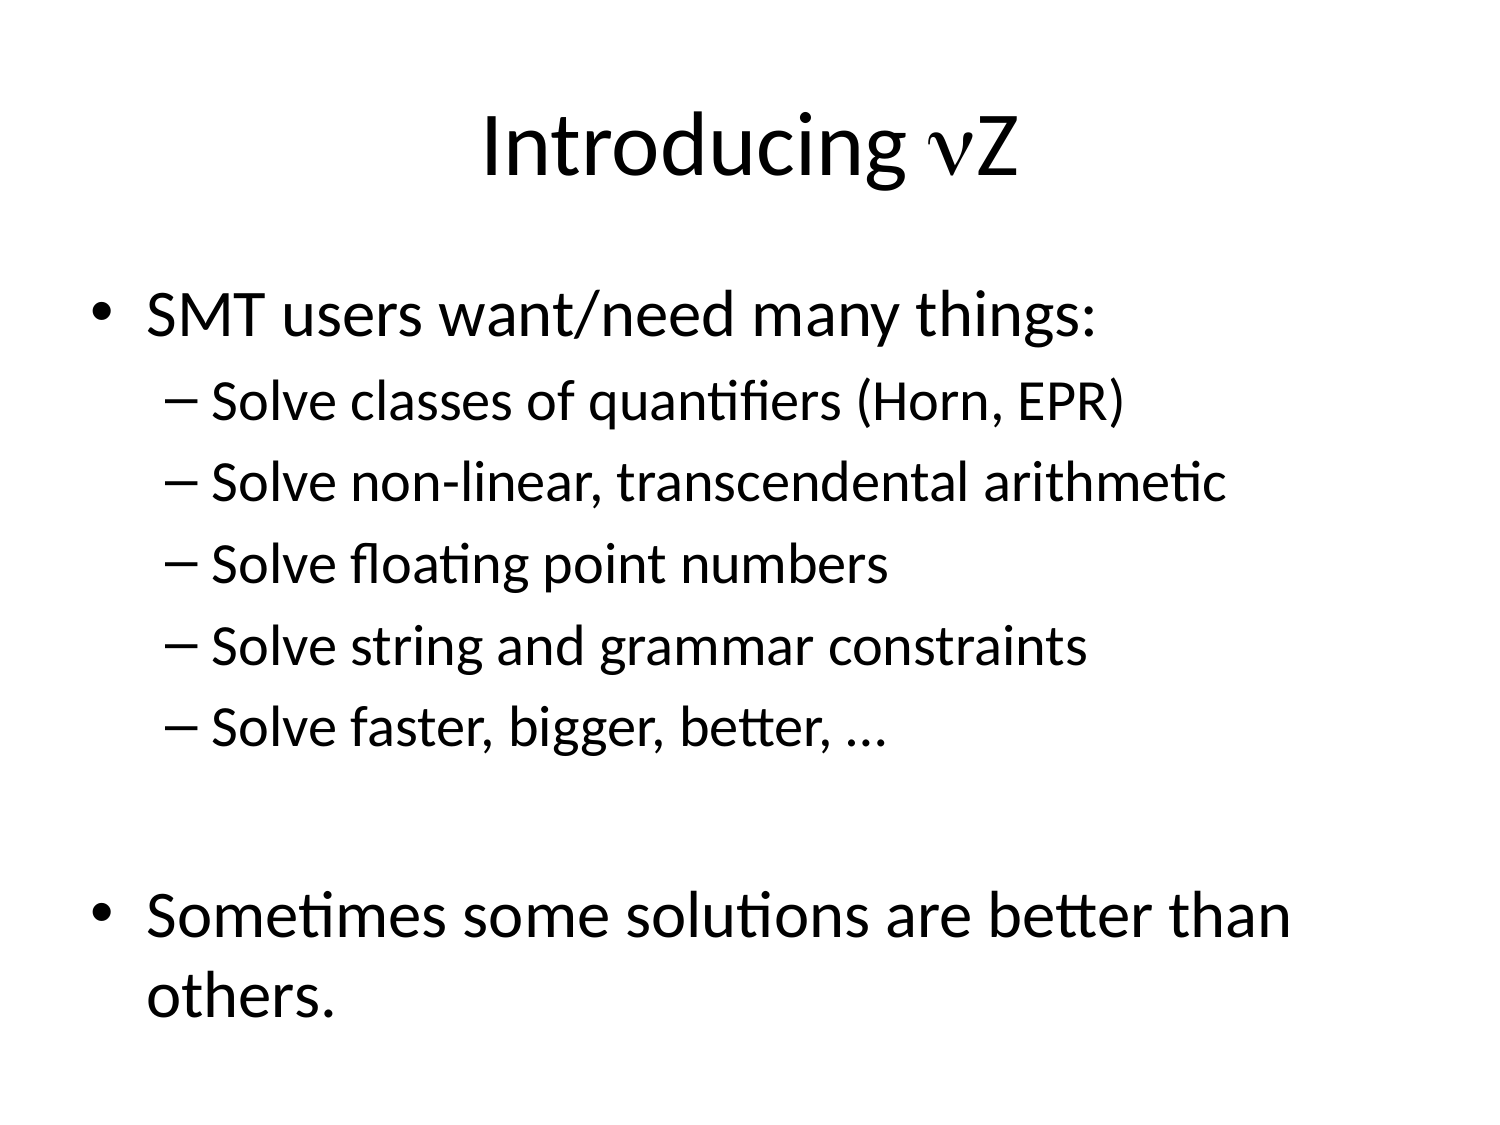

# Introducing νZ
SMT users want/need many things:
Solve classes of quantifiers (Horn, EPR)
Solve non-linear, transcendental arithmetic
Solve floating point numbers
Solve string and grammar constraints
Solve faster, bigger, better, …

Sometimes some solutions are better than others.